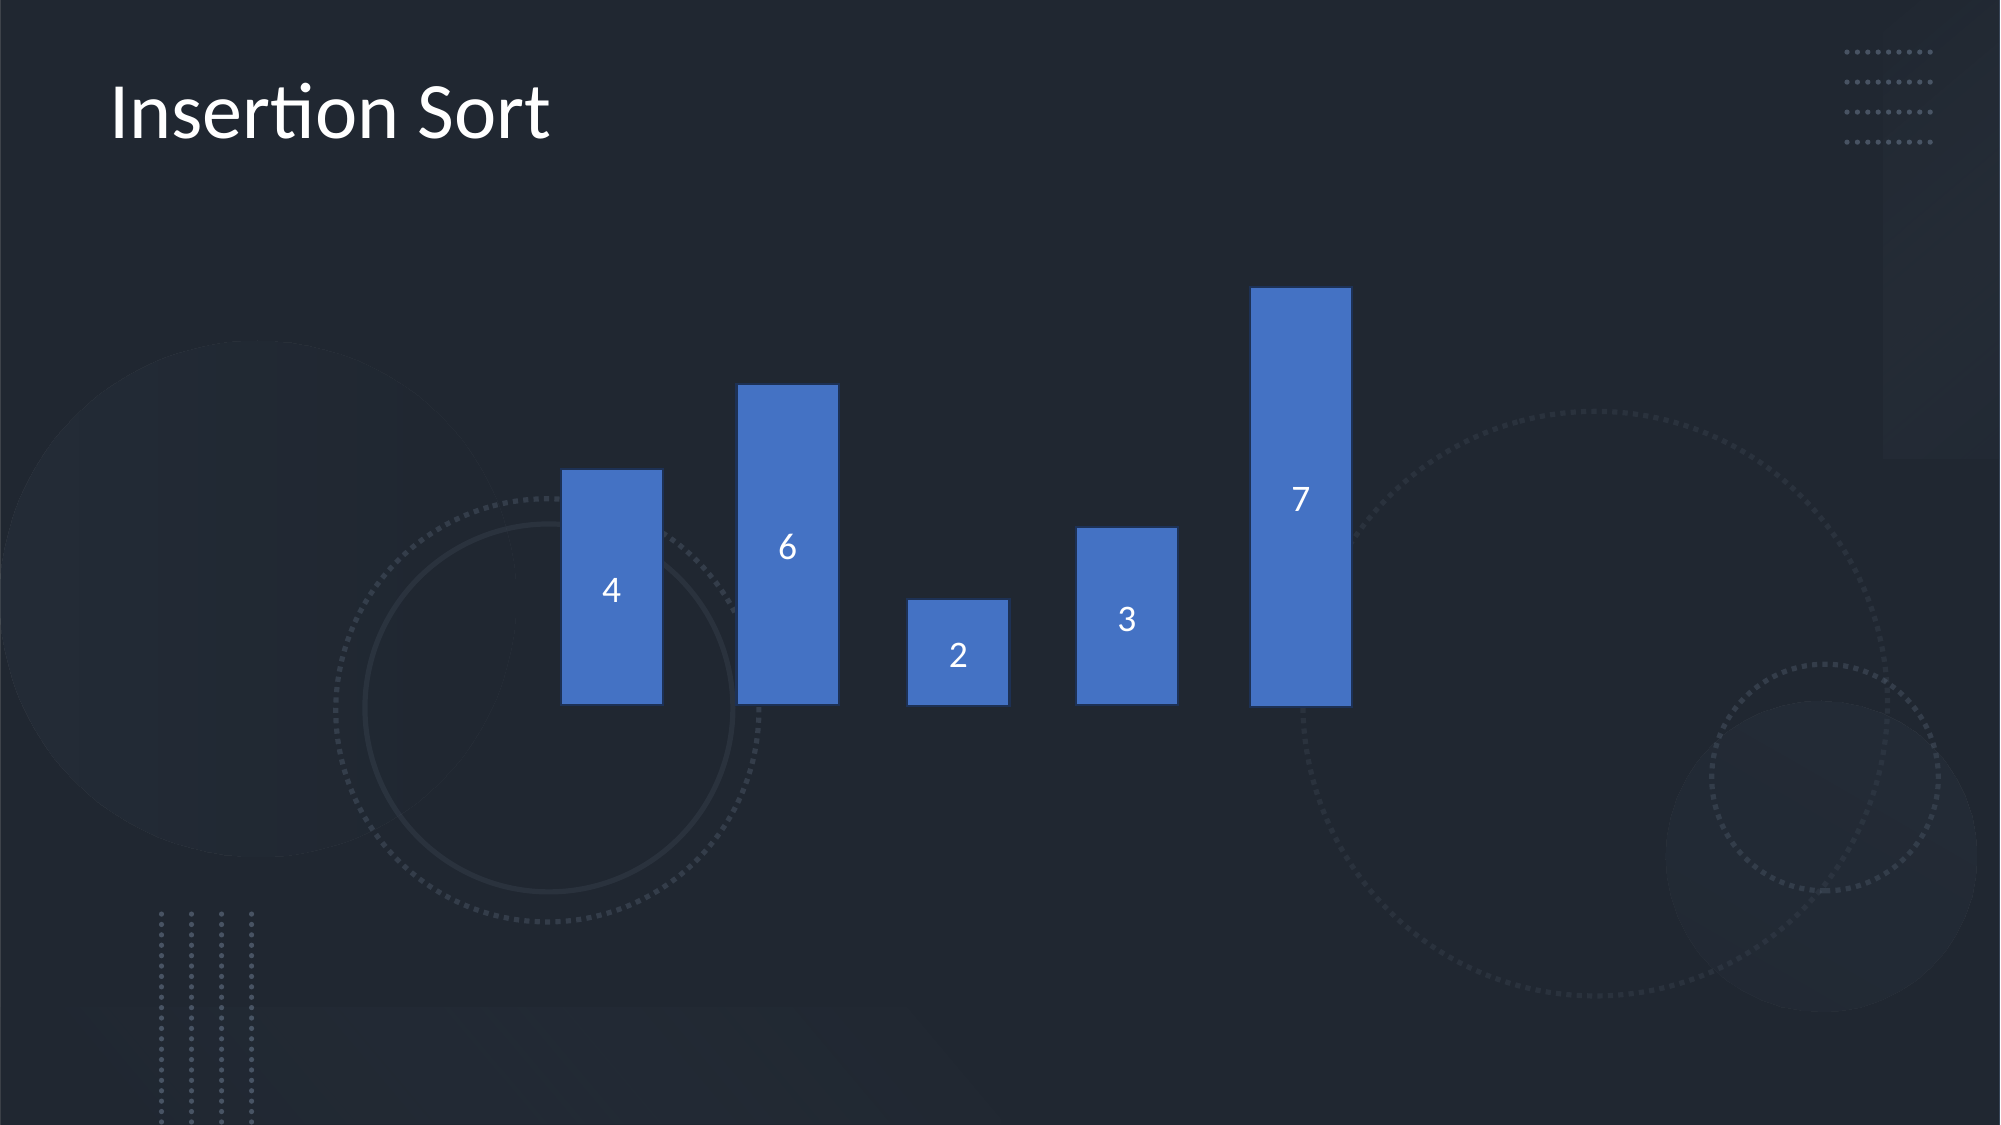

# Insertion Sort

7

6
4
3
2